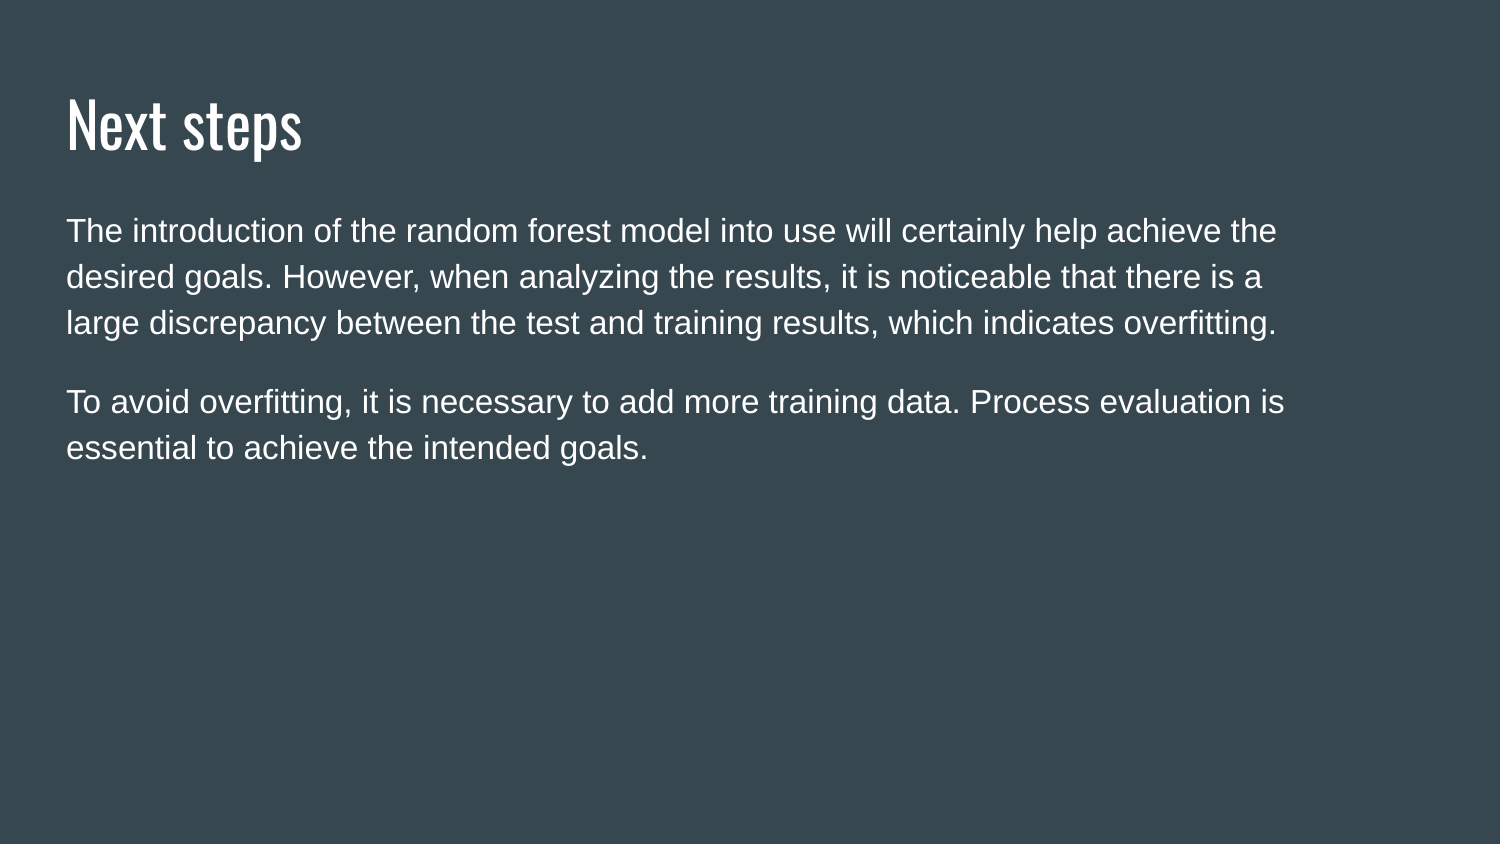

# Next steps
The introduction of the random forest model into use will certainly help achieve the desired goals. However, when analyzing the results, it is noticeable that there is a large discrepancy between the test and training results, which indicates overfitting.
To avoid overfitting, it is necessary to add more training data. Process evaluation is essential to achieve the intended goals.